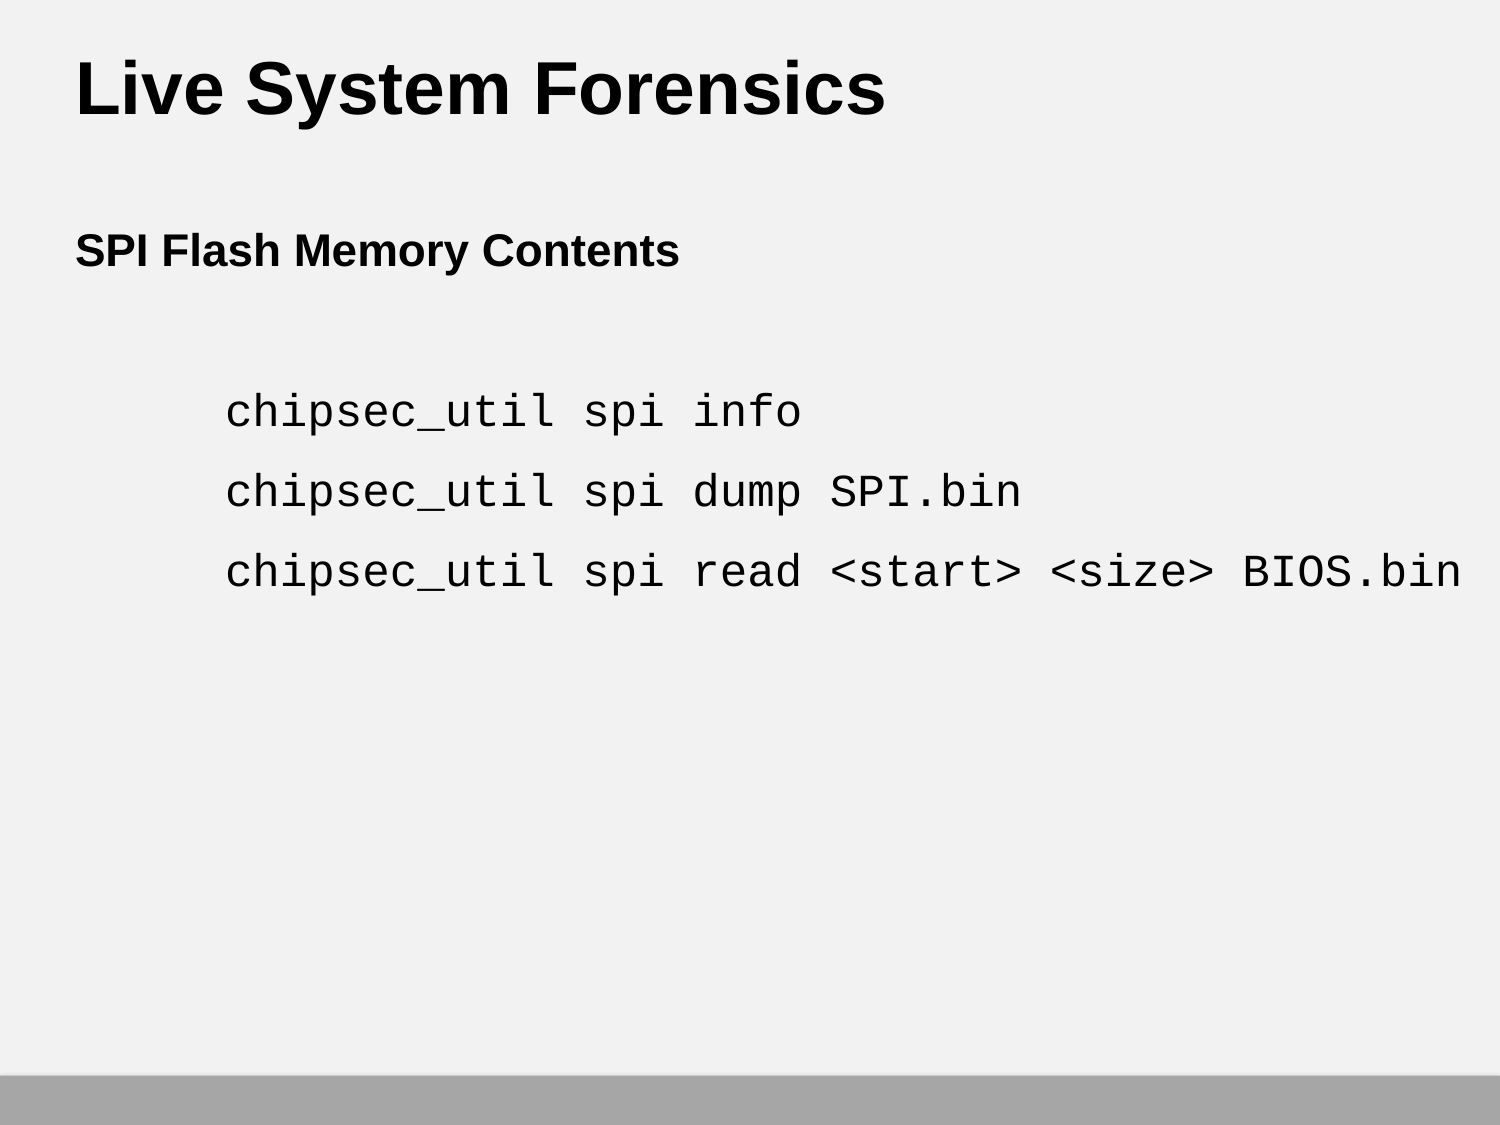

# Live System Forensics
SPI Flash Memory Contents

	chipsec_util spi info
	chipsec_util spi dump SPI.bin
	chipsec_util spi read <start> <size> BIOS.bin